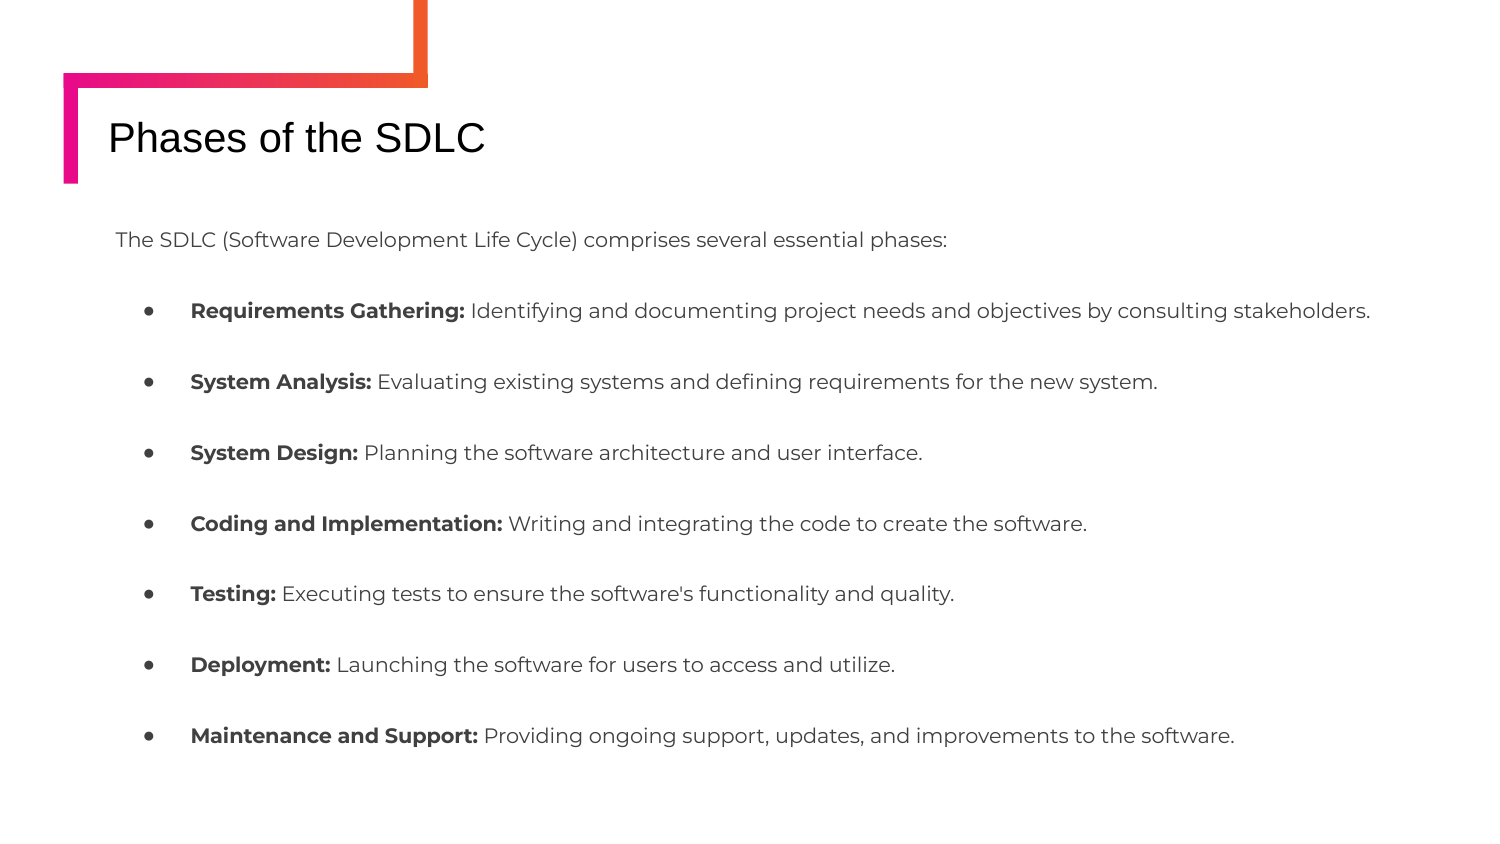

# Phases of the SDLC
The SDLC (Software Development Life Cycle) comprises several essential phases:
Requirements Gathering: Identifying and documenting project needs and objectives by consulting stakeholders.
System Analysis: Evaluating existing systems and defining requirements for the new system.
System Design: Planning the software architecture and user interface.
Coding and Implementation: Writing and integrating the code to create the software.
Testing: Executing tests to ensure the software's functionality and quality.
Deployment: Launching the software for users to access and utilize.
Maintenance and Support: Providing ongoing support, updates, and improvements to the software.